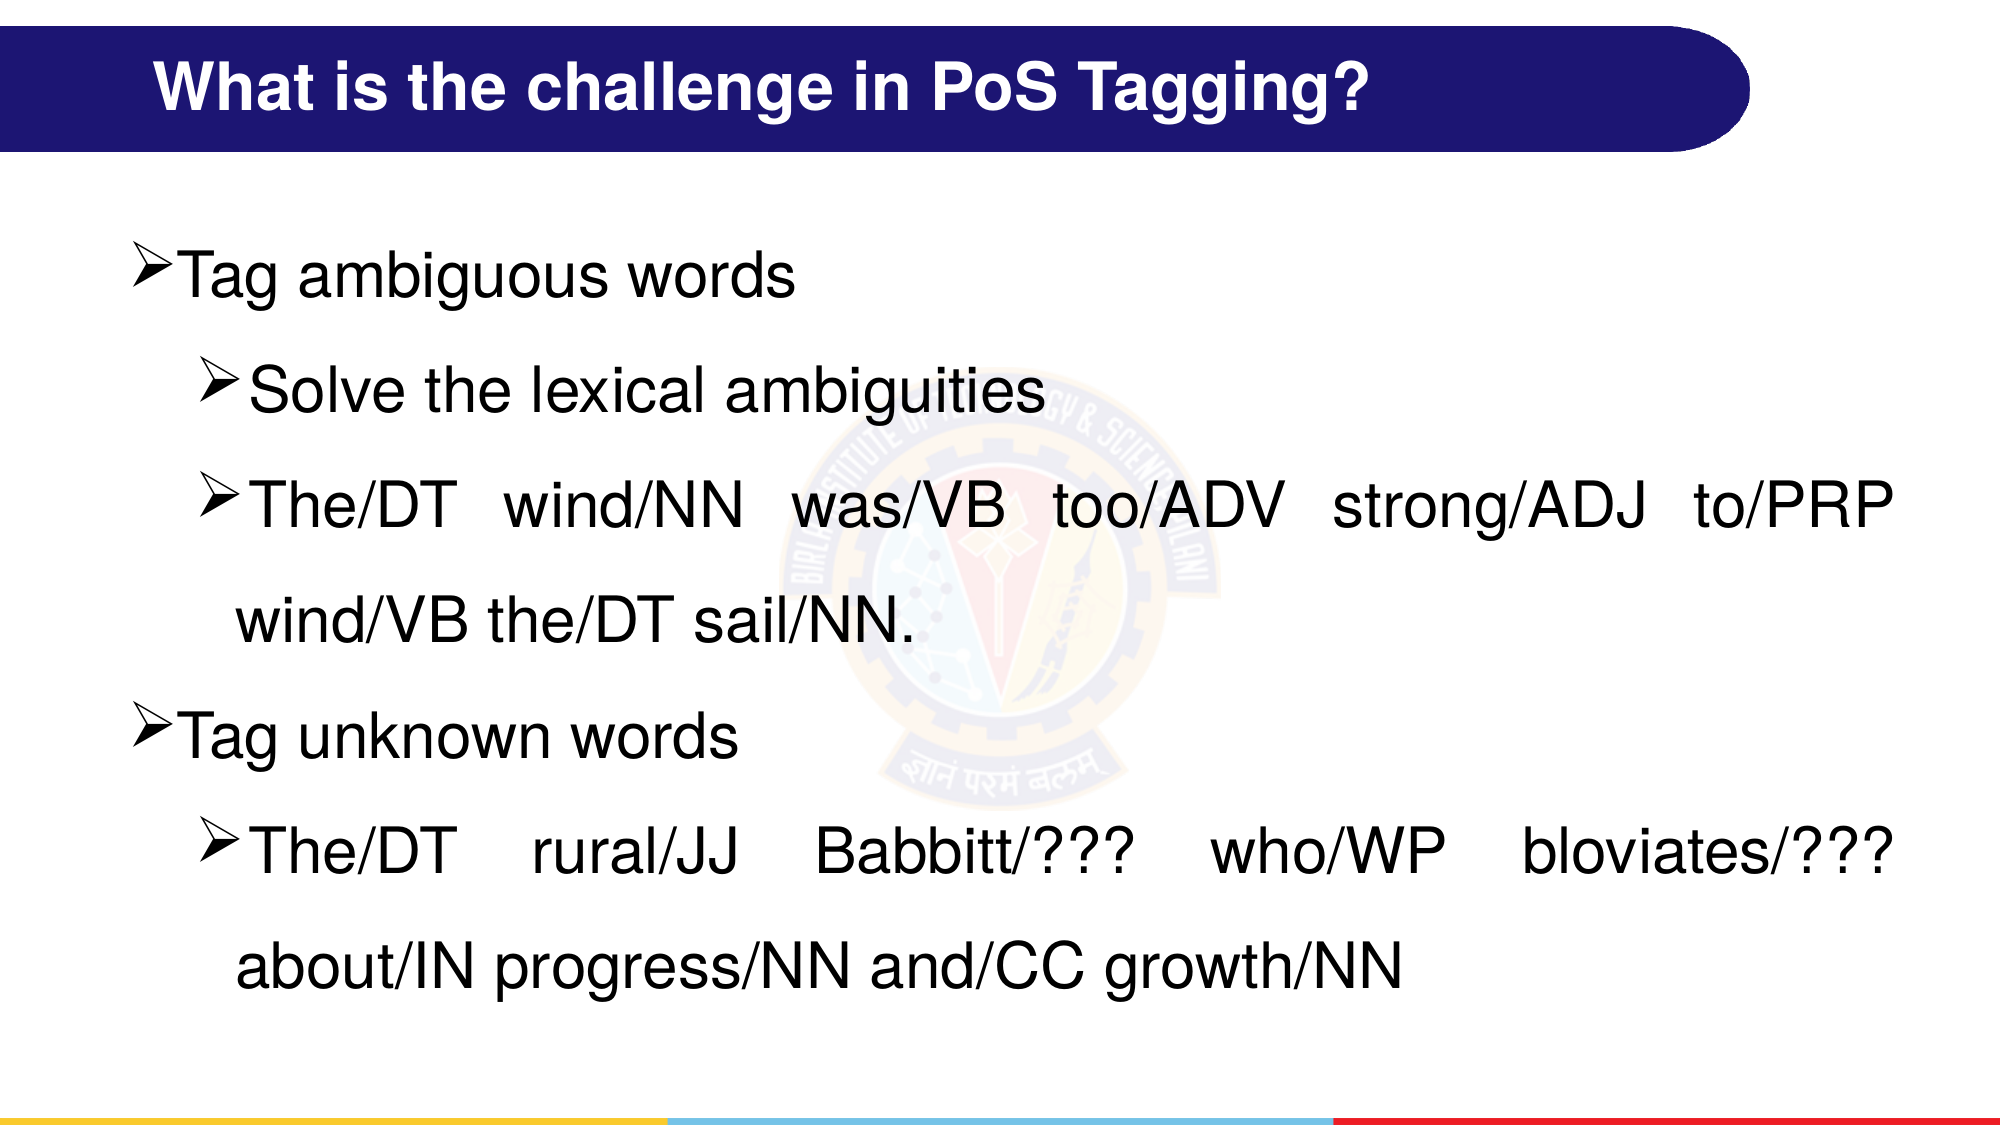

# What is the challenge in PoS Tagging?
Tag ambiguous words
Solve the lexical ambiguities
The/DT wind/NN was/VB too/ADV strong/ADJ to/PRP wind/VB the/DT sail/NN.
Tag unknown words
The/DT rural/JJ Babbitt/??? who/WP bloviates/??? about/IN progress/NN and/CC growth/NN